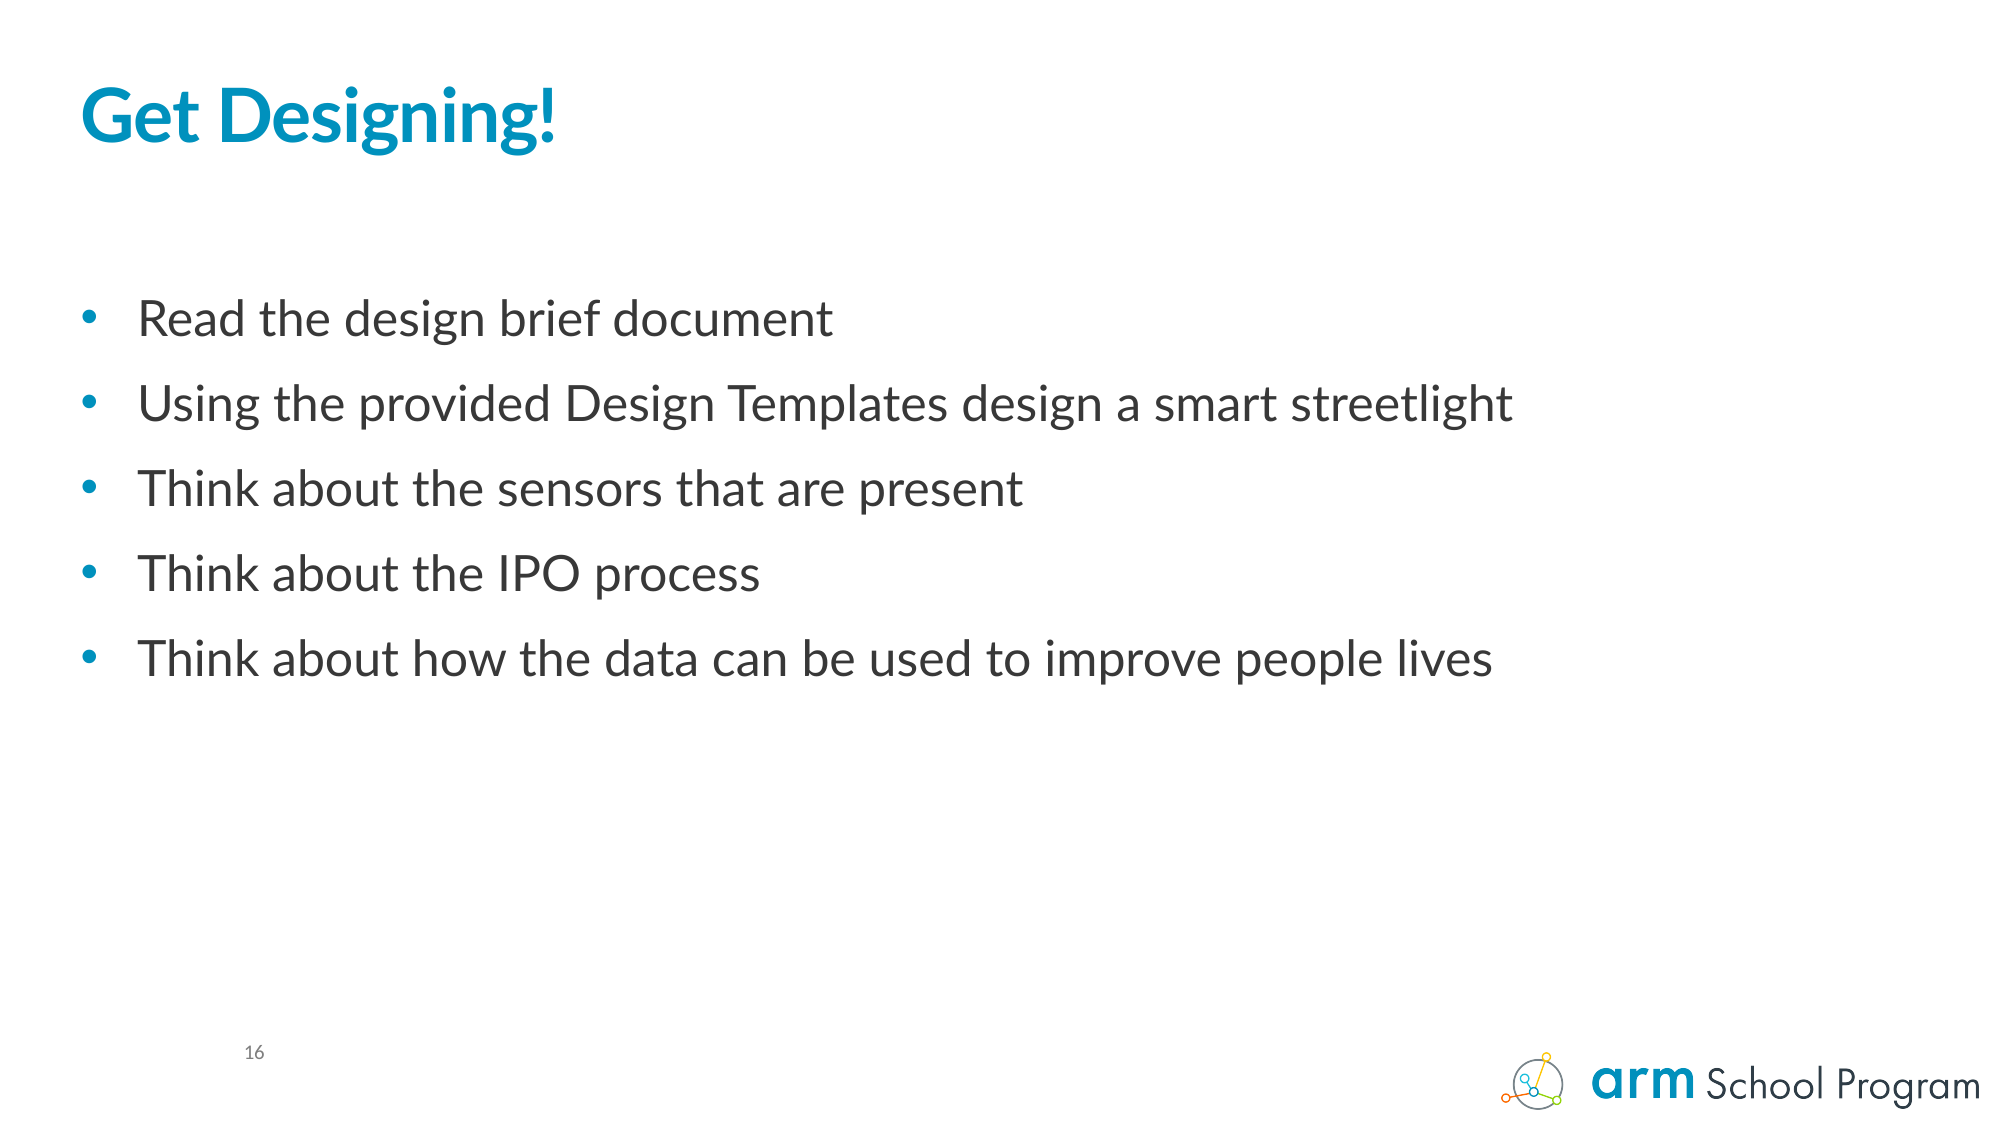

# Get Designing!
Read the design brief document
Using the provided Design Templates design a smart streetlight
Think about the sensors that are present
Think about the IPO process
Think about how the data can be used to improve people lives